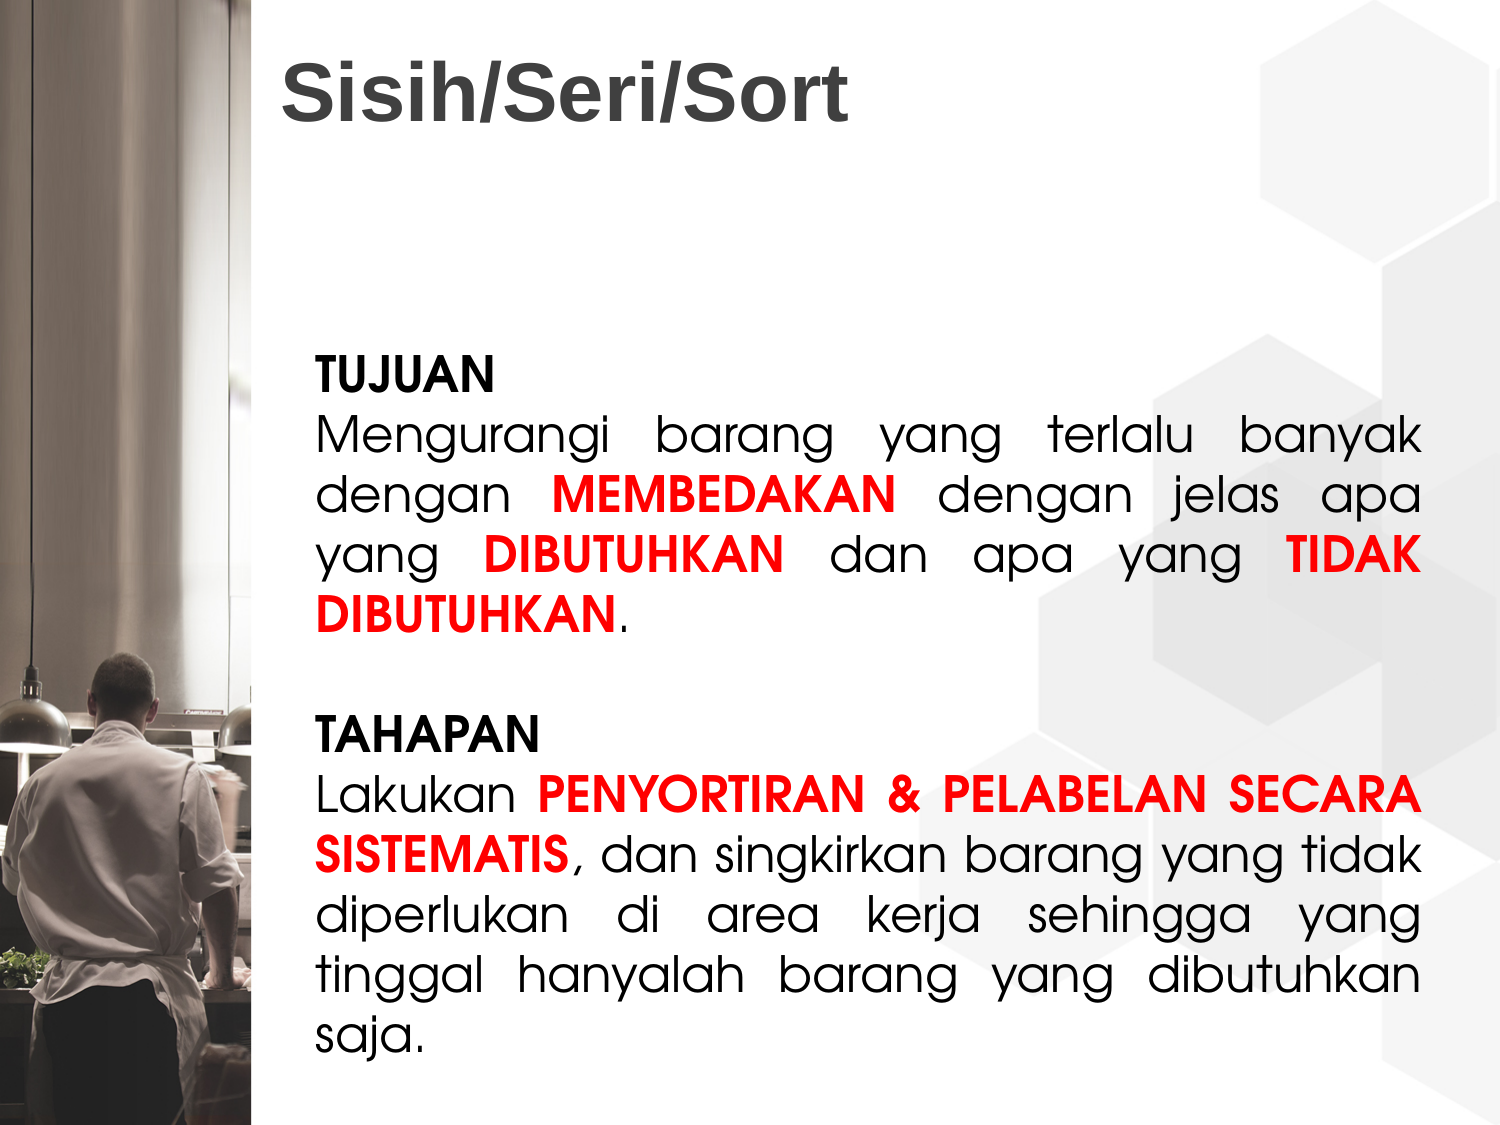

# Sisih/Seri/Sort
TUJUAN
Mengurangi barang yang terlalu banyak dengan MEMBEDAKAN dengan jelas apa yang DIBUTUHKAN dan apa yang TIDAK DIBUTUHKAN.

TAHAPAN
Lakukan PENYORTIRAN & PELABELAN SECARA SISTEMATIS, dan singkirkan barang yang tidak diperlukan di area kerja sehingga yang tinggal hanyalah barang yang dibutuhkan saja.